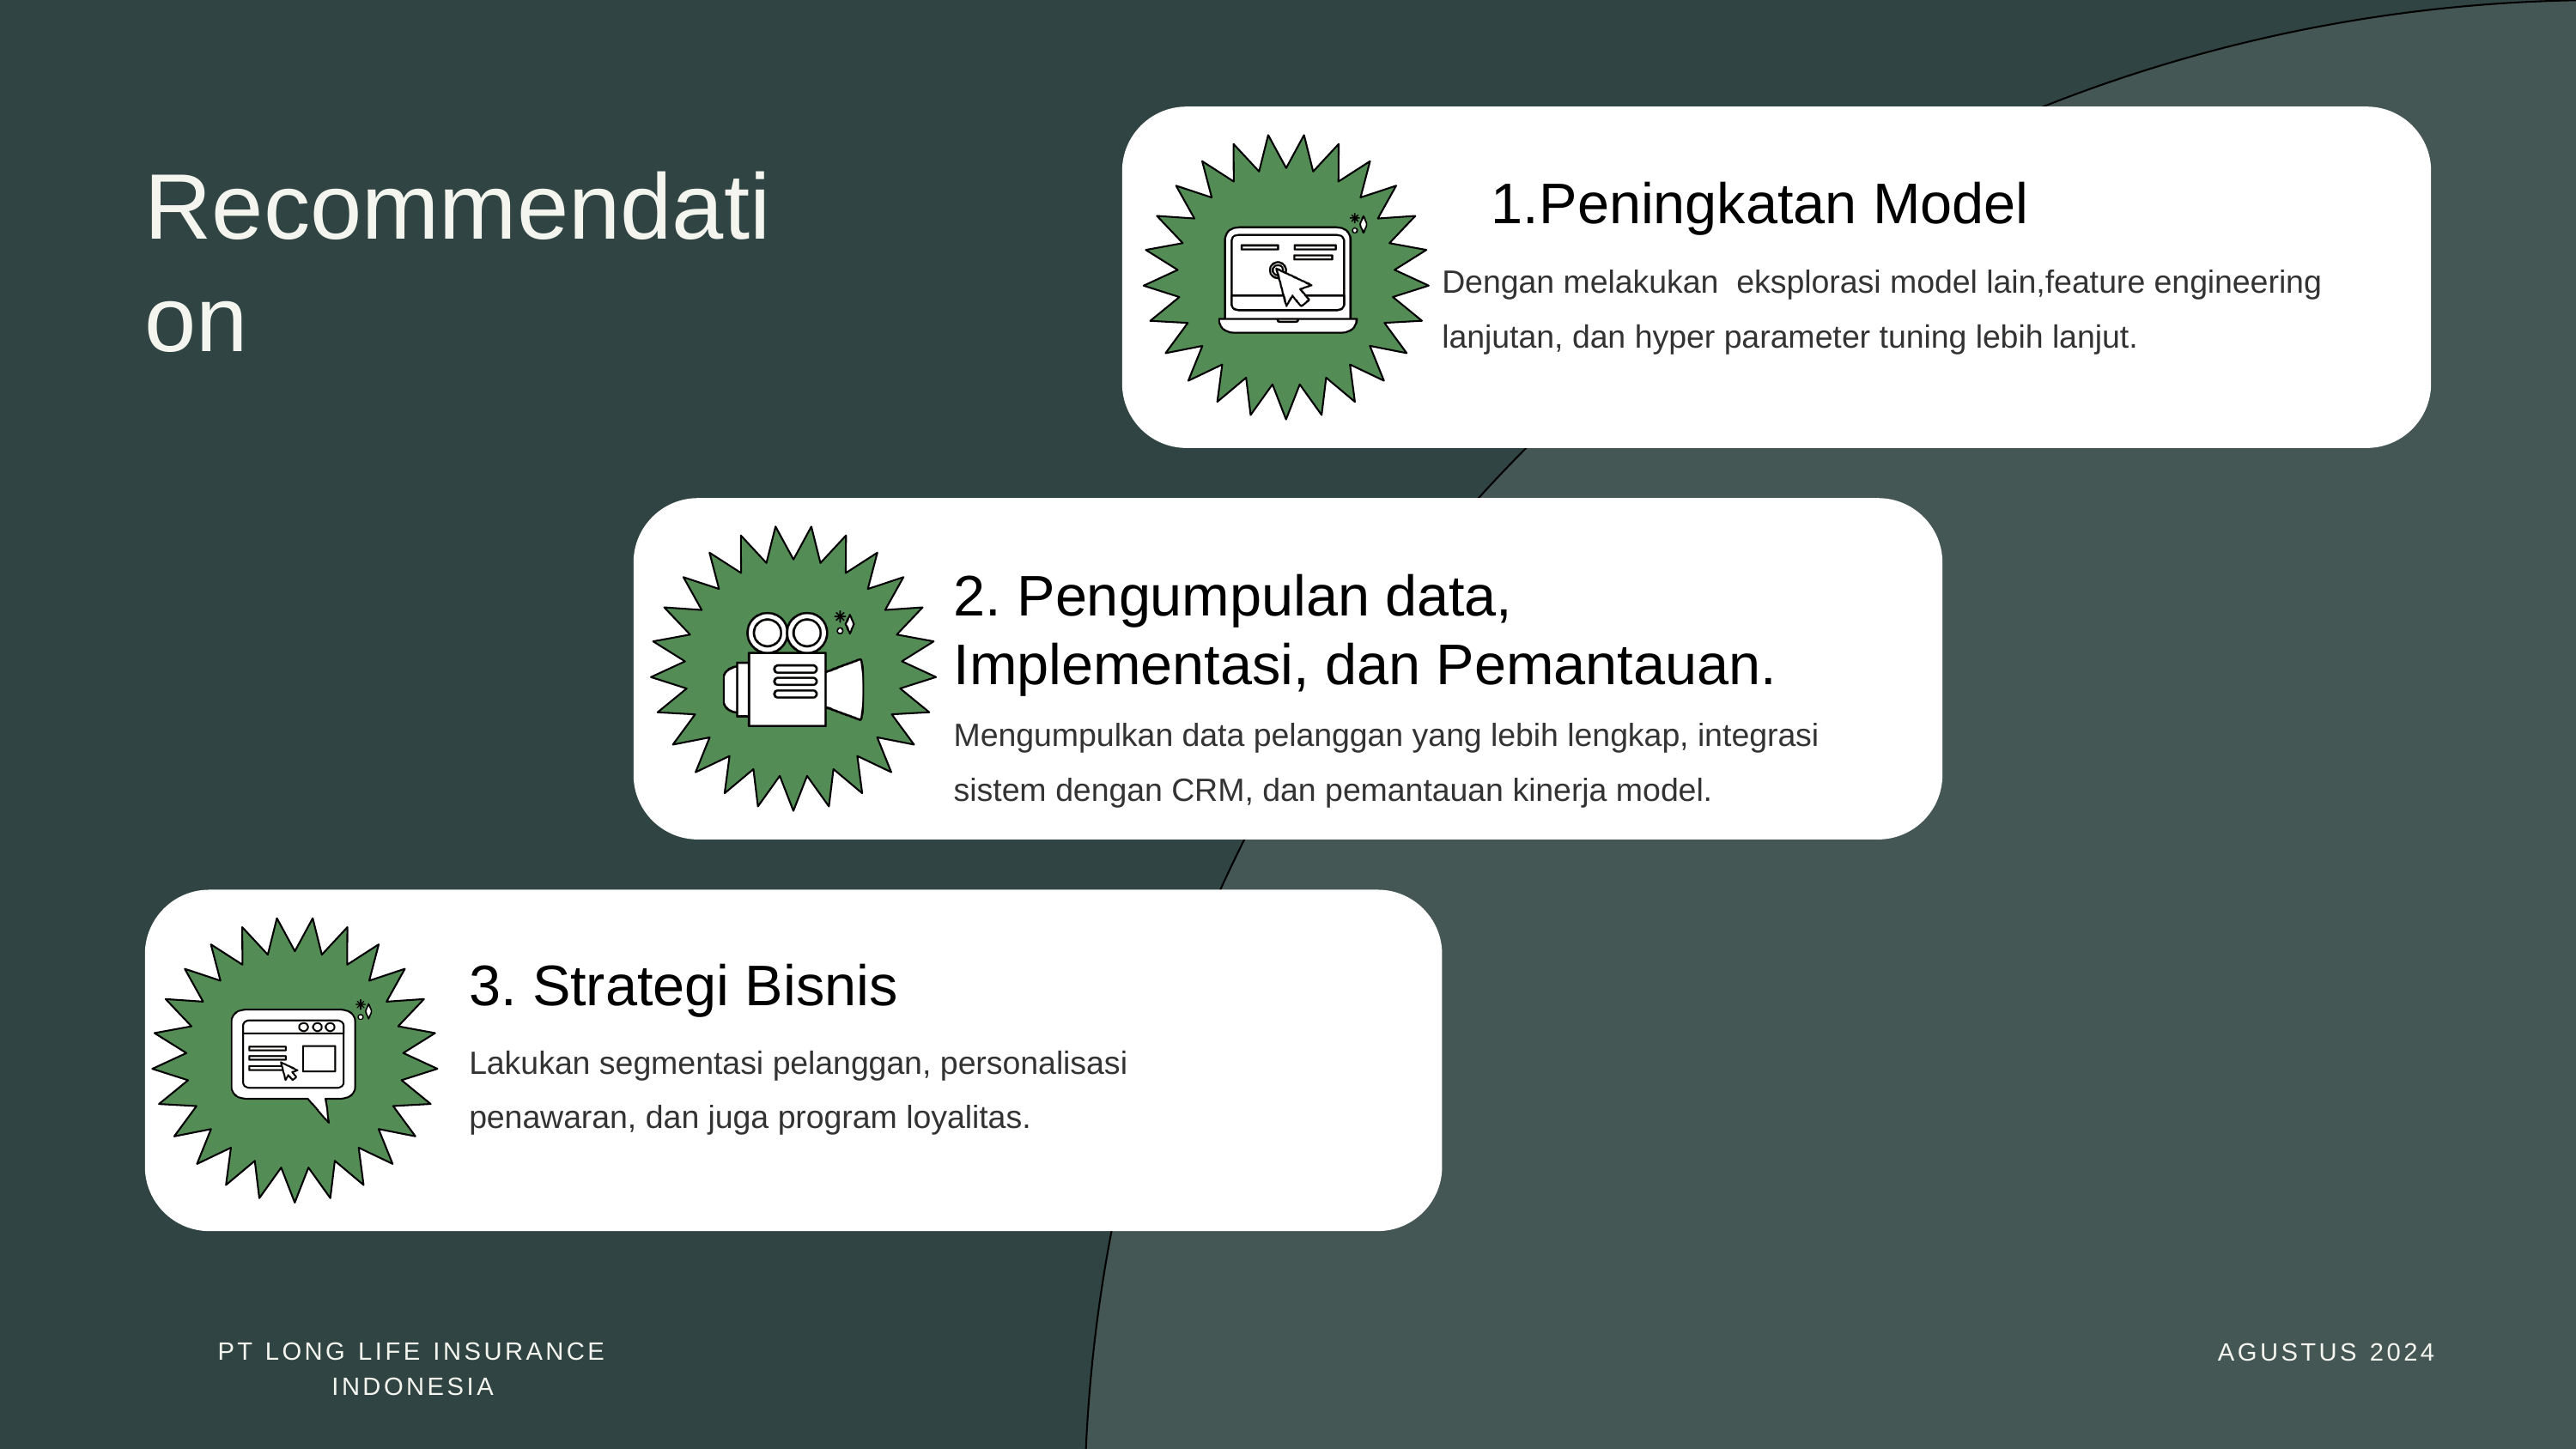

Recommendation
Peningkatan Model
Dengan melakukan  eksplorasi model lain,feature engineering lanjutan, dan hyper parameter tuning lebih lanjut.

2. Pengumpulan data, Implementasi, dan Pemantauan.
Mengumpulkan data pelanggan yang lebih lengkap, integrasi sistem dengan CRM, dan pemantauan kinerja model.

3. Strategi Bisnis
Lakukan segmentasi pelanggan, personalisasi penawaran, dan juga program loyalitas.
PT LONG LIFE INSURANCE INDONESIA
AGUSTUS 2024